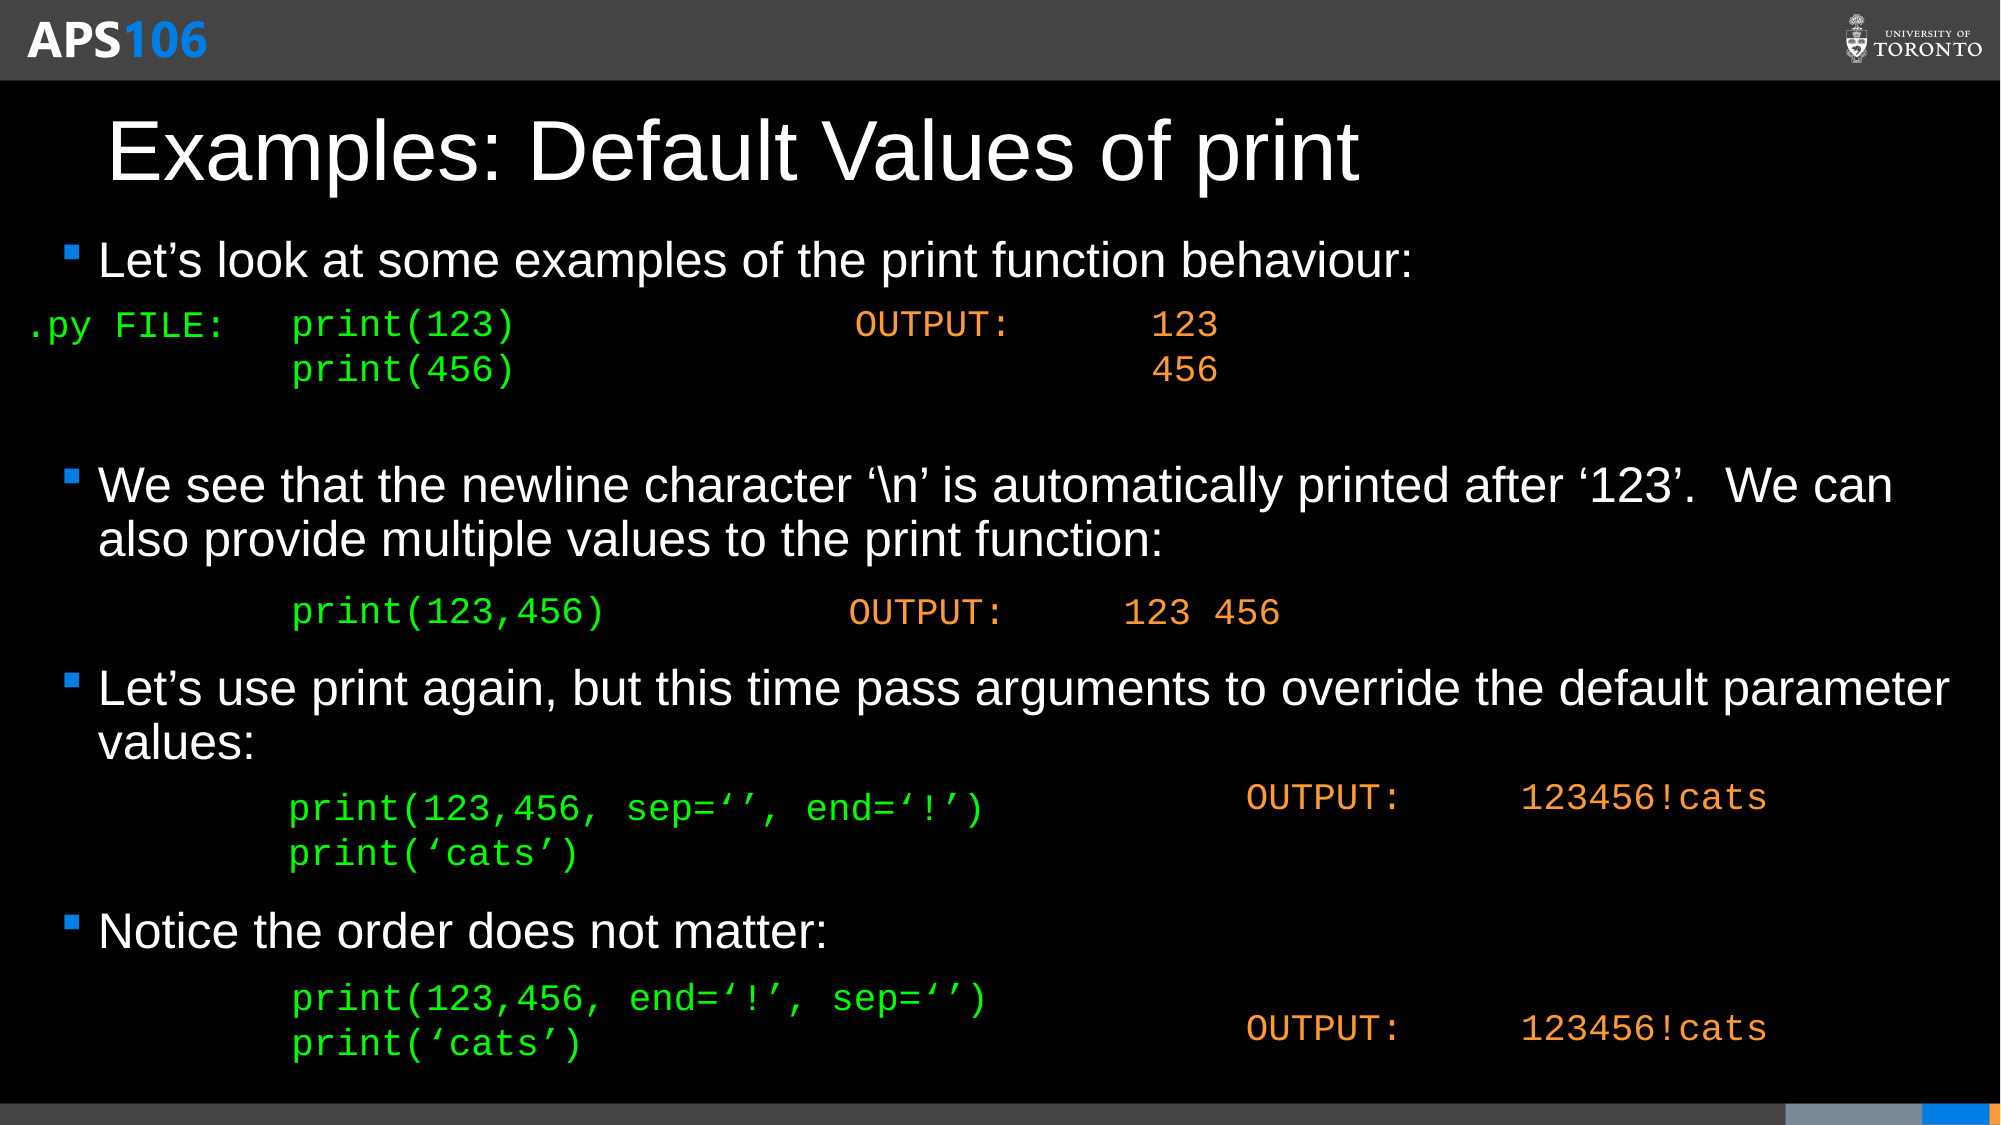

# Examples: Default Values of print
Let’s look at some examples of the print function behaviour:

We see that the newline character ‘\n’ is automatically printed after ‘123’.  We can also provide multiple values to the print function:

Let’s use print again, but this time pass arguments to override the default parameter values:

Notice the order does not matter:

print(123)
print(456)
OUTPUT:
123
456
.py FILE:
print(123,456)
OUTPUT:
123 456
OUTPUT:
123456!cats
print(123,456, sep=‘’, end=‘!’)
print(‘cats’)
print(123,456, end=‘!’, sep=‘’)
print(‘cats’)
OUTPUT:
123456!cats